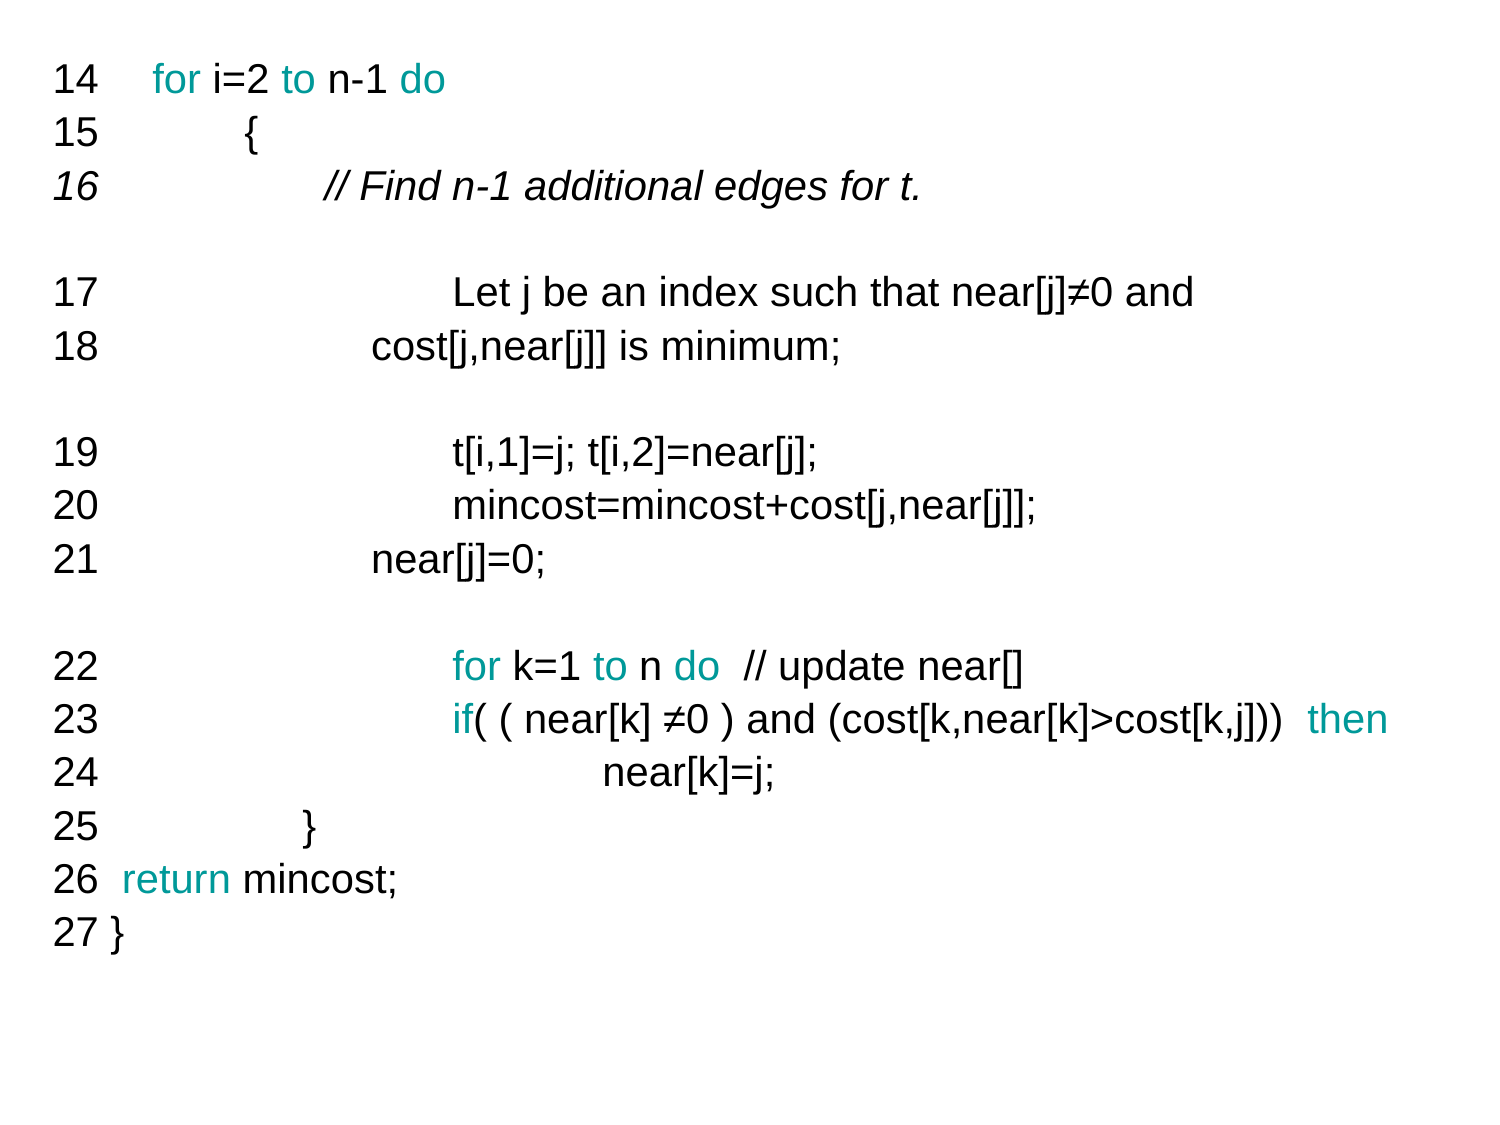

14  	for i=2 to n-1 do
15	        {
               // Find n-1 additional edges for t.

17			Let j be an index such that near[j]≠0 and
                   cost[j,near[j]] is minimum;

19			t[i,1]=j; t[i,2]=near[j];
20			mincost=mincost+cost[j,near[j]];
                   near[j]=0;

22			for k=1 to n do  // update near[]
23			if( ( near[k] ≠0 ) and (cost[k,near[k]>cost[k,j]))  then
24				near[k]=j;
25		}
26  return mincost;
27 }